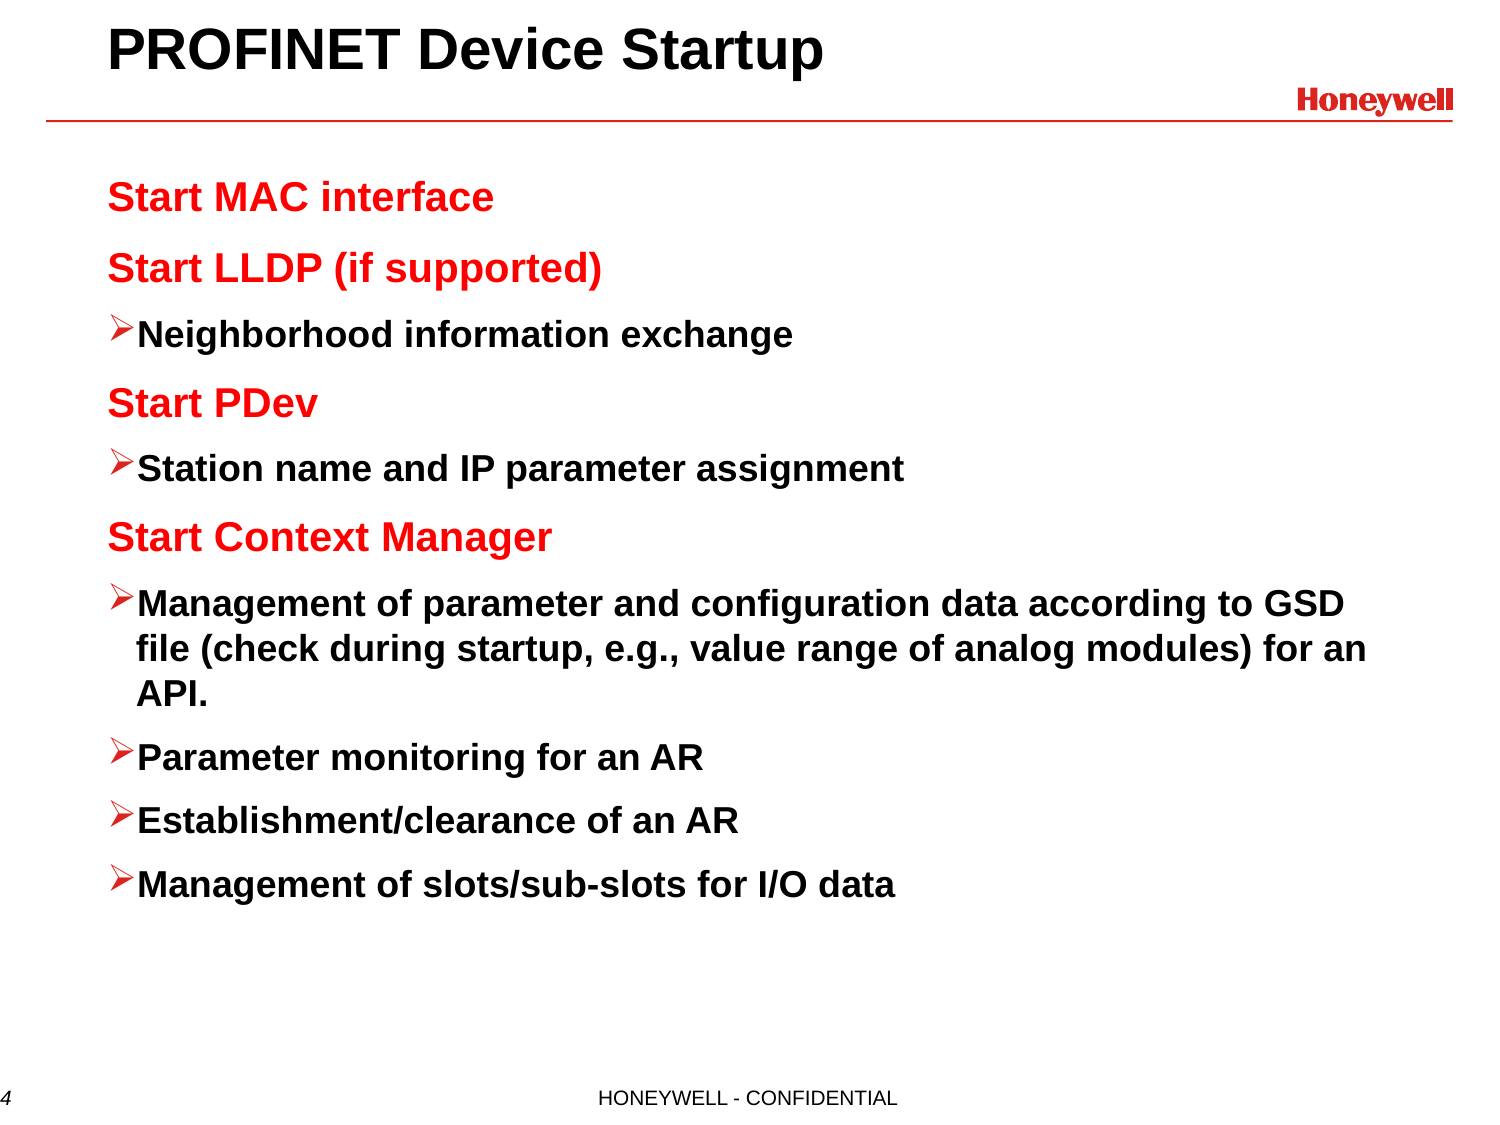

# PROFINET Device Startup
Start MAC interface
Start LLDP (if supported)
Neighborhood information exchange
Start PDev
Station name and IP parameter assignment
Start Context Manager
Management of parameter and configuration data according to GSD file (check during startup, e.g., value range of analog modules) for an API.
Parameter monitoring for an AR
Establishment/clearance of an AR
Management of slots/sub-slots for I/O data